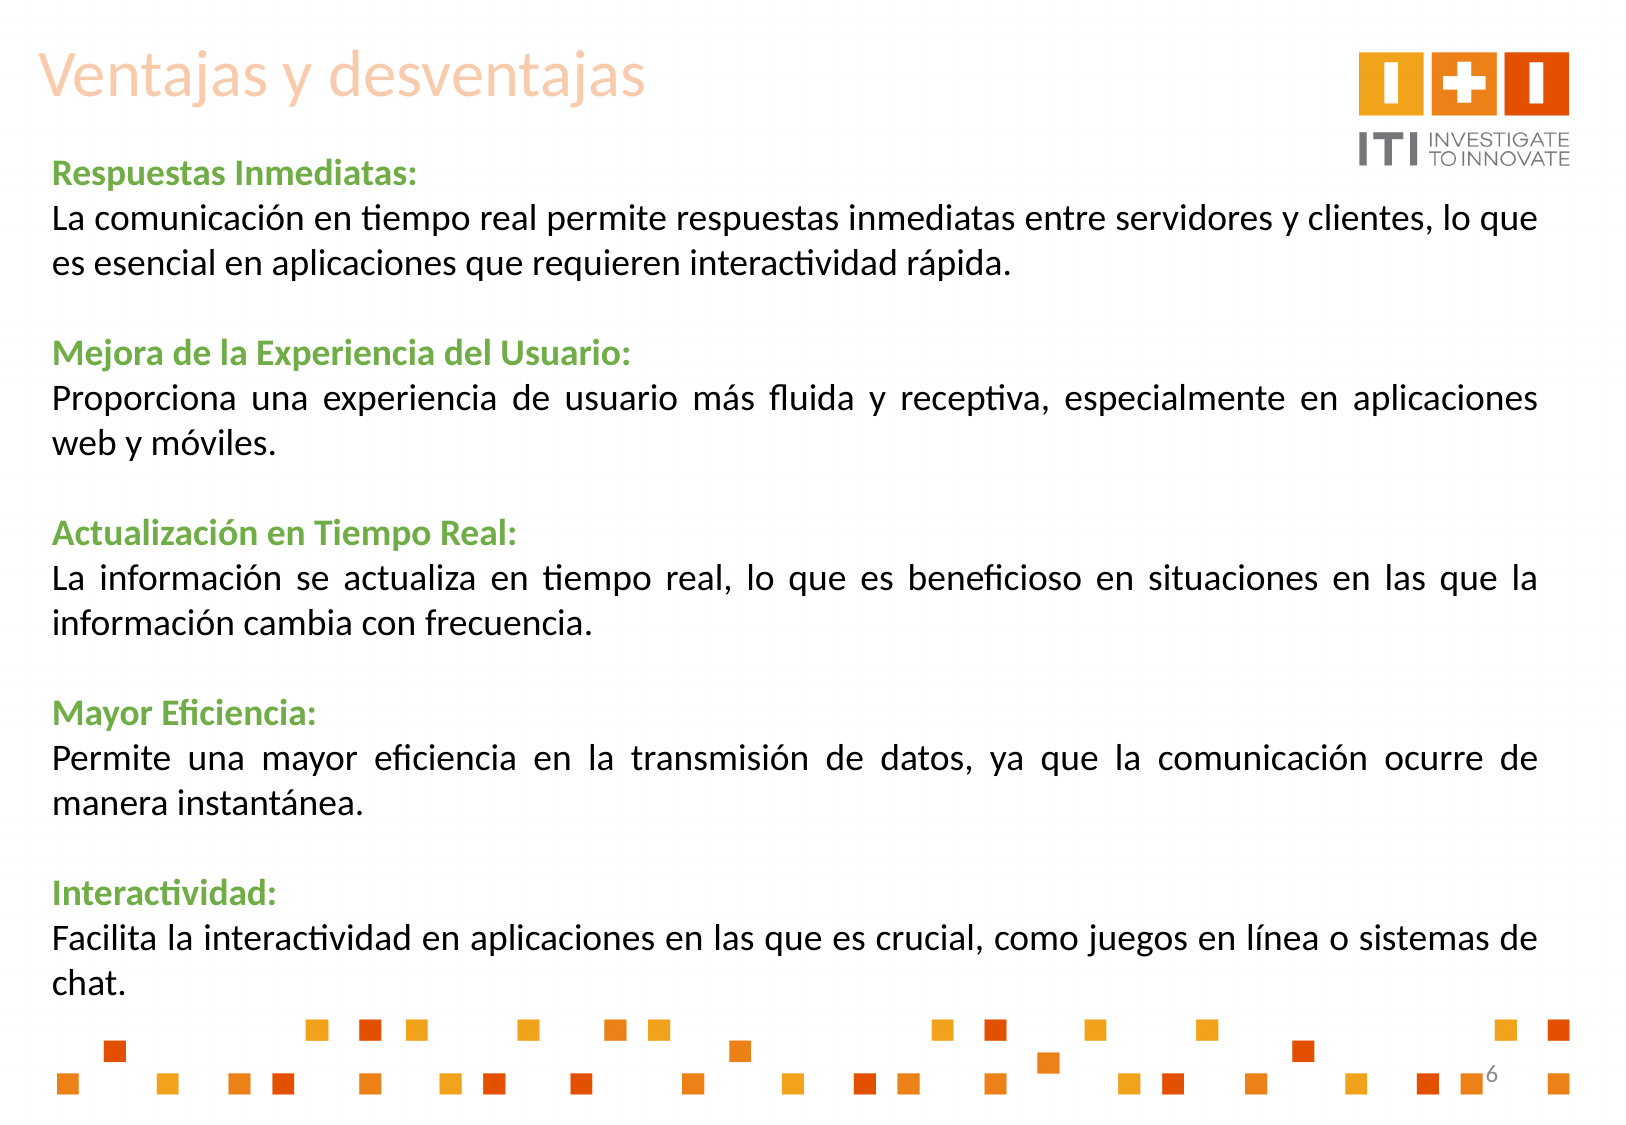

Ventajas y desventajas
Respuestas Inmediatas:
La comunicación en tiempo real permite respuestas inmediatas entre servidores y clientes, lo que es esencial en aplicaciones que requieren interactividad rápida.

Mejora de la Experiencia del Usuario:
Proporciona una experiencia de usuario más fluida y receptiva, especialmente en aplicaciones web y móviles.

Actualización en Tiempo Real:
La información se actualiza en tiempo real, lo que es beneficioso en situaciones en las que la información cambia con frecuencia.

Mayor Eficiencia:
Permite una mayor eficiencia en la transmisión de datos, ya que la comunicación ocurre de manera instantánea.

Interactividad:
Facilita la interactividad en aplicaciones en las que es crucial, como juegos en línea o sistemas de chat.
6